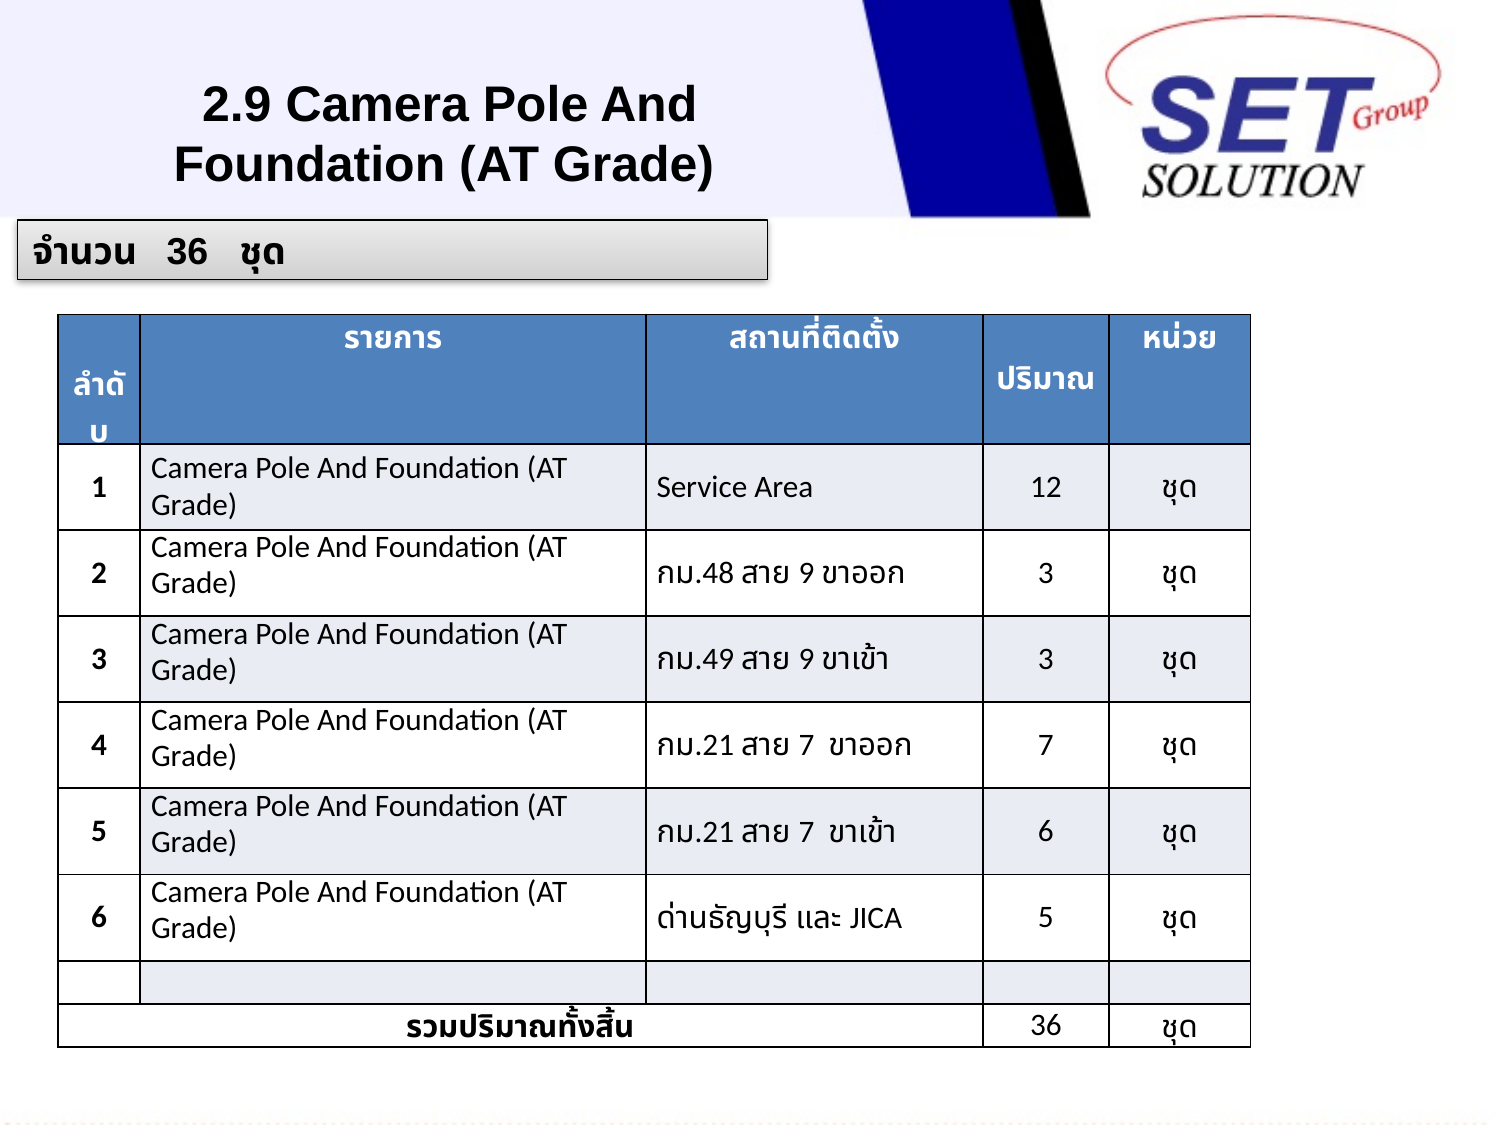

# 2.9 Camera Pole And Foundation (AT Grade)
จำนวน   36   ชุด
| ลำดับ | รายการ | สถานที่ติดตั้ง | ปริมาณ | หน่วย |
| --- | --- | --- | --- | --- |
| 1 | Camera Pole And Foundation (AT Grade) | Service Area | 12 | ชุด |
| 2 | Camera Pole And Foundation (AT Grade) | กม.48 สาย 9 ขาออก | 3 | ชุด |
| 3 | Camera Pole And Foundation (AT Grade) | กม.49 สาย 9 ขาเข้า | 3 | ชุด |
| 4 | Camera Pole And Foundation (AT Grade) | กม.21 สาย 7 ขาออก | 7 | ชุด |
| 5 | Camera Pole And Foundation (AT Grade) | กม.21 สาย 7 ขาเข้า | 6 | ชุด |
| 6 | Camera Pole And Foundation (AT Grade) | ด่านธัญบุรี และ JICA | 5 | ชุด |
|  |  |  |  |  |
| รวมปริมาณทั้งสิ้น |  |  | 36 | ชุด |